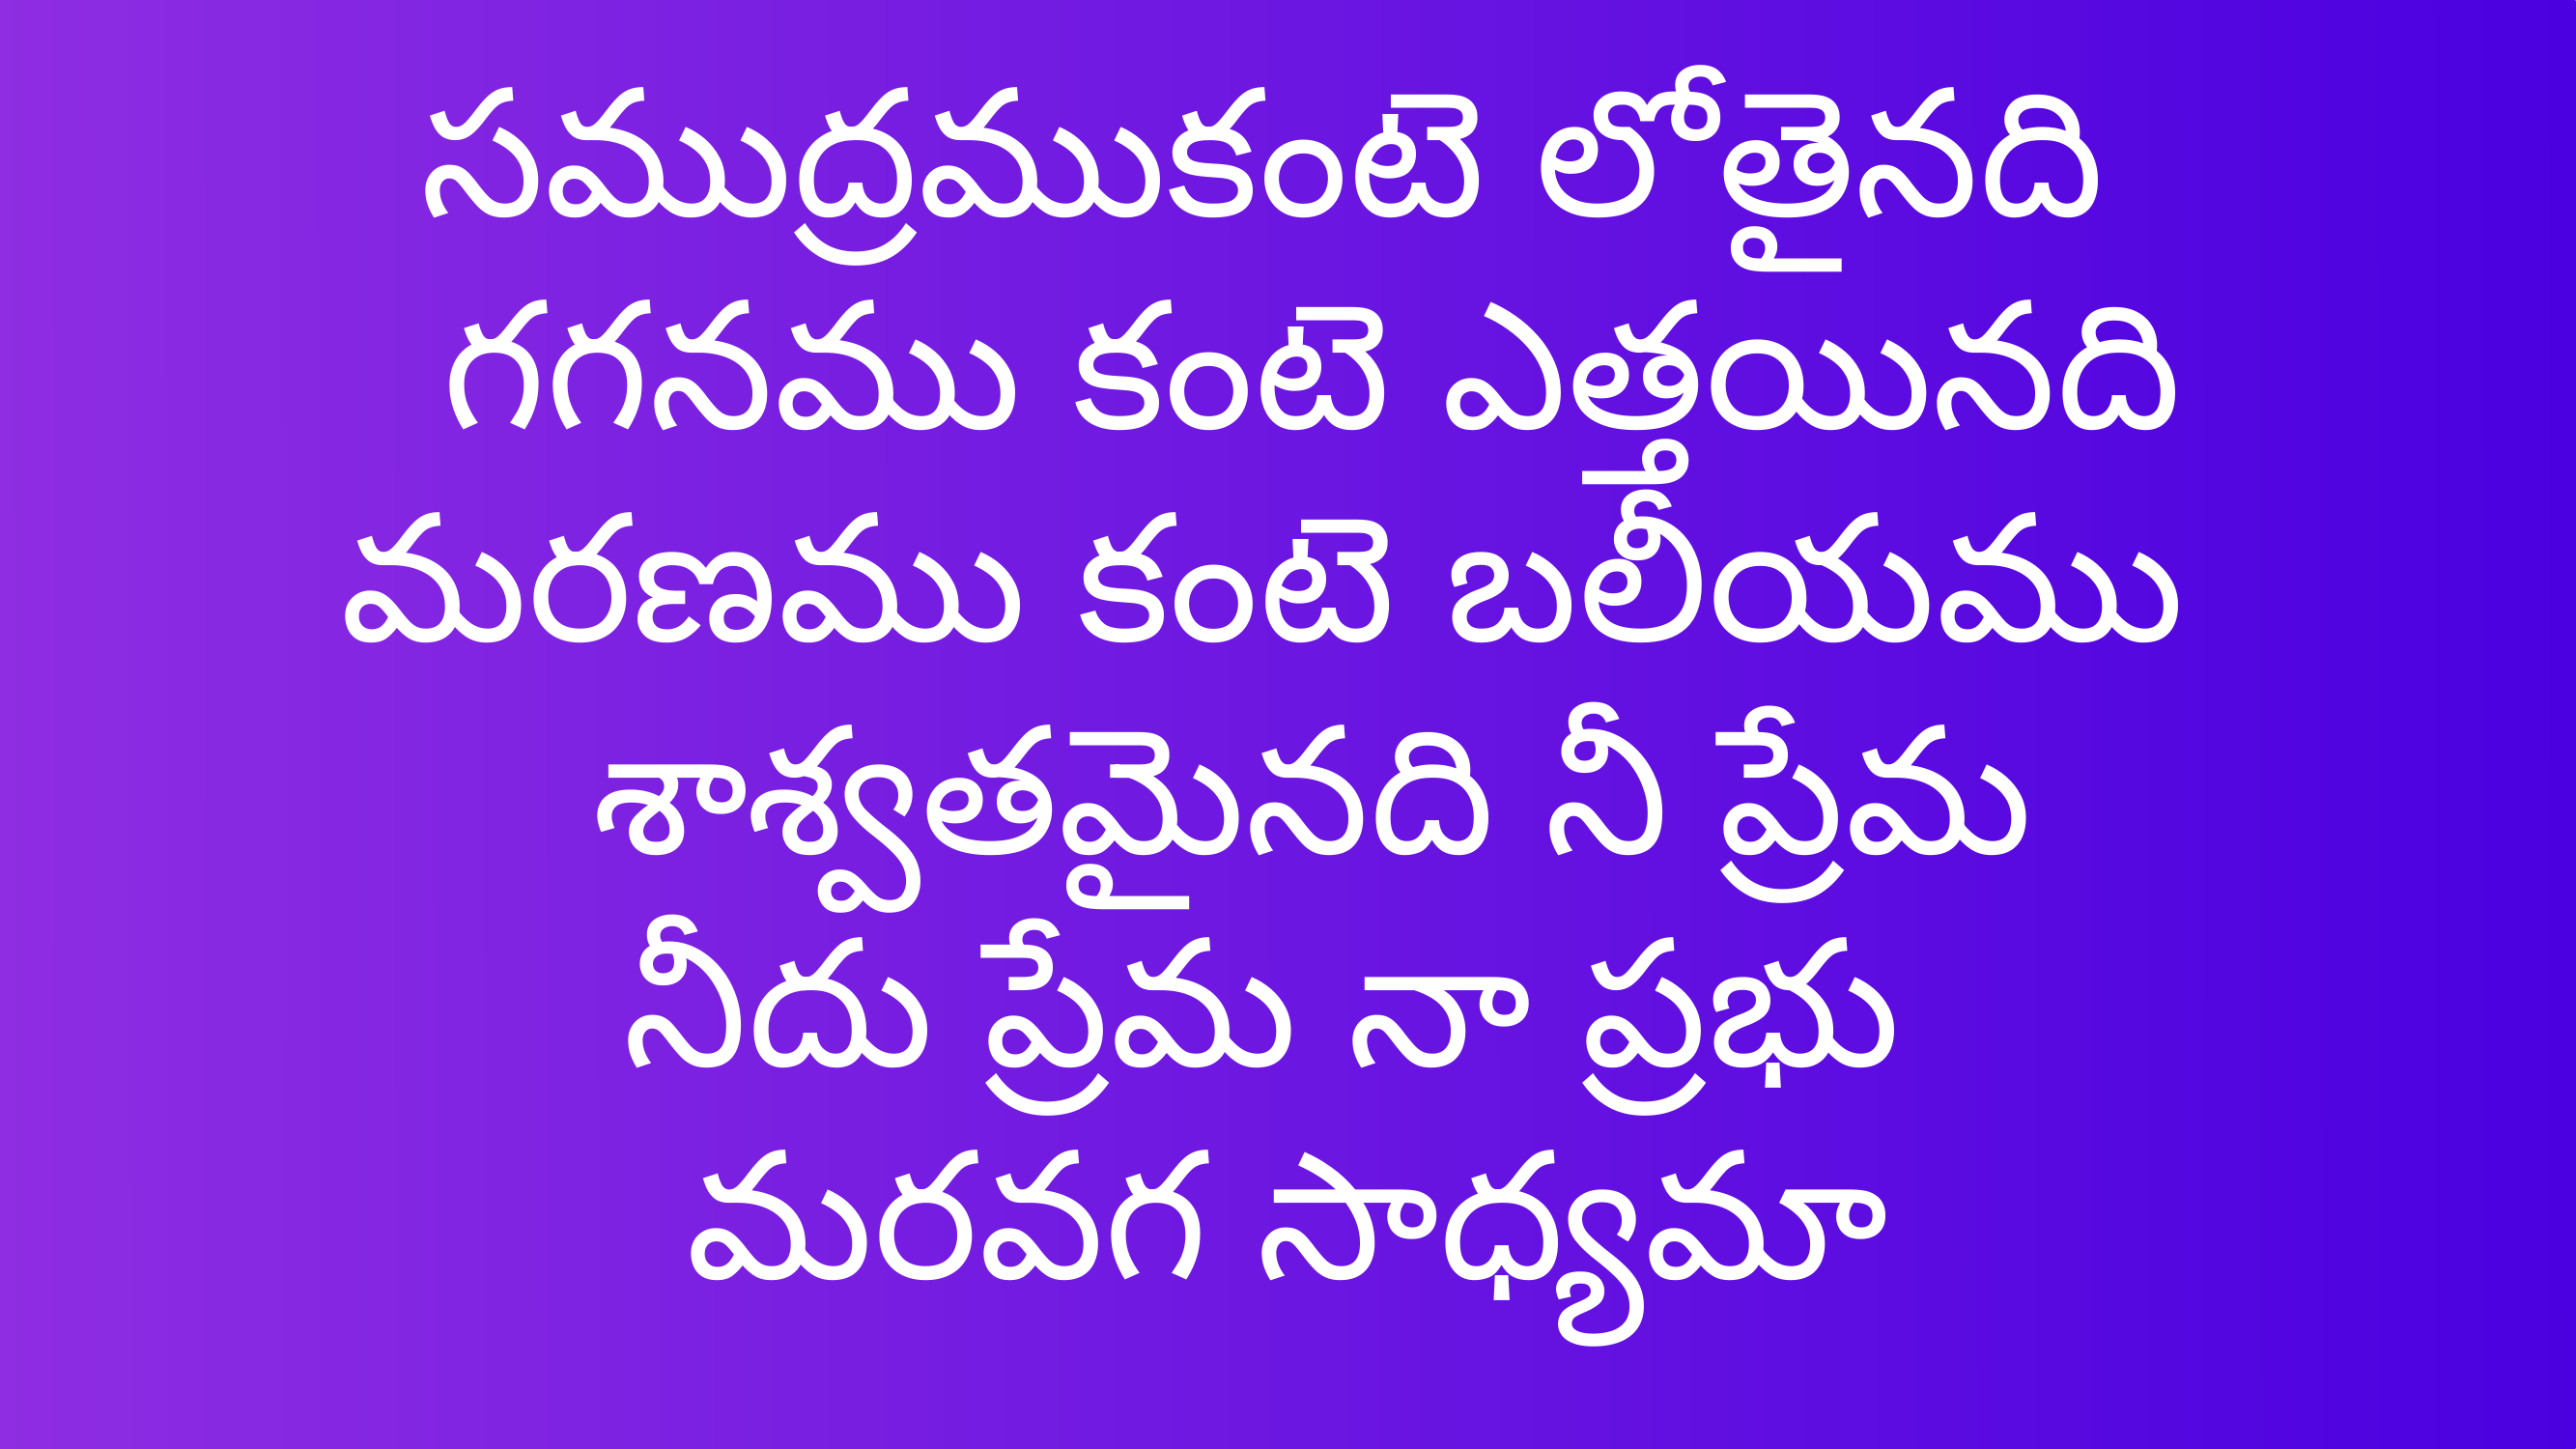

సముద్రముకంటె లోతైనది
 గగనము కంటె ఎత్తయినది
మరణము కంటె బలీయము
 శాశ్వతమైనది నీ ప్రేమ
నీదు ప్రేమ నా ప్రభు
మరవగ సాధ్యమా